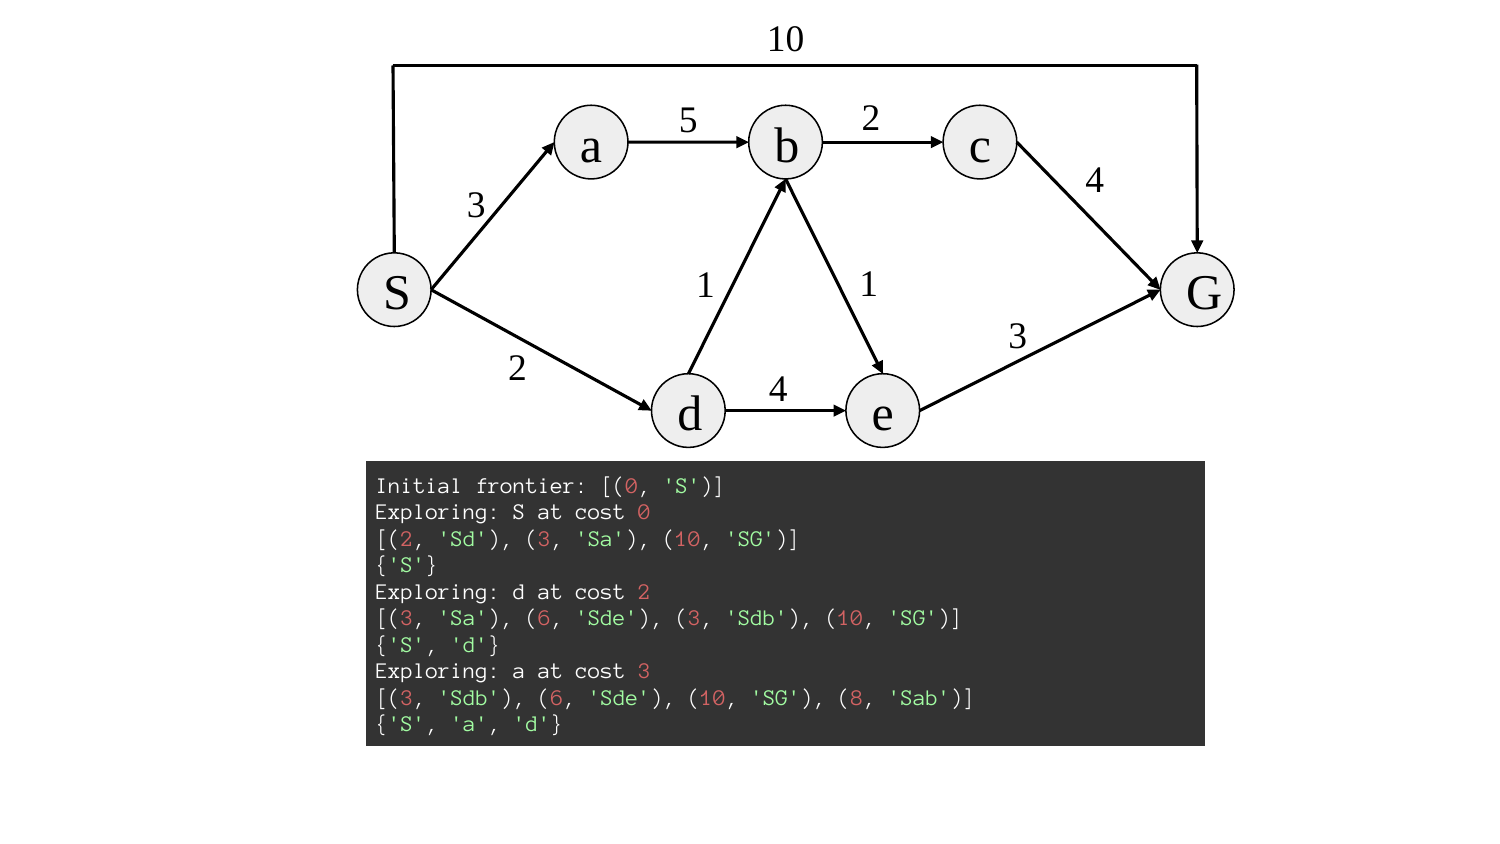

10
2
5
a
b
c
4
3
1
1
S
G
3
2
4
d
e
| Initial frontier: [(0, 'S')] Exploring: S at cost 0 [(2, 'Sd'), (3, 'Sa'), (10, 'SG')] {'S'} Exploring: d at cost 2 [(3, 'Sa'), (6, 'Sde'), (3, 'Sdb'), (10, 'SG')] {'S', 'd'} Exploring: a at cost 3 [(3, 'Sdb'), (6, 'Sde'), (10, 'SG'), (8, 'Sab')] {'S', 'a', 'd'} |
| --- |